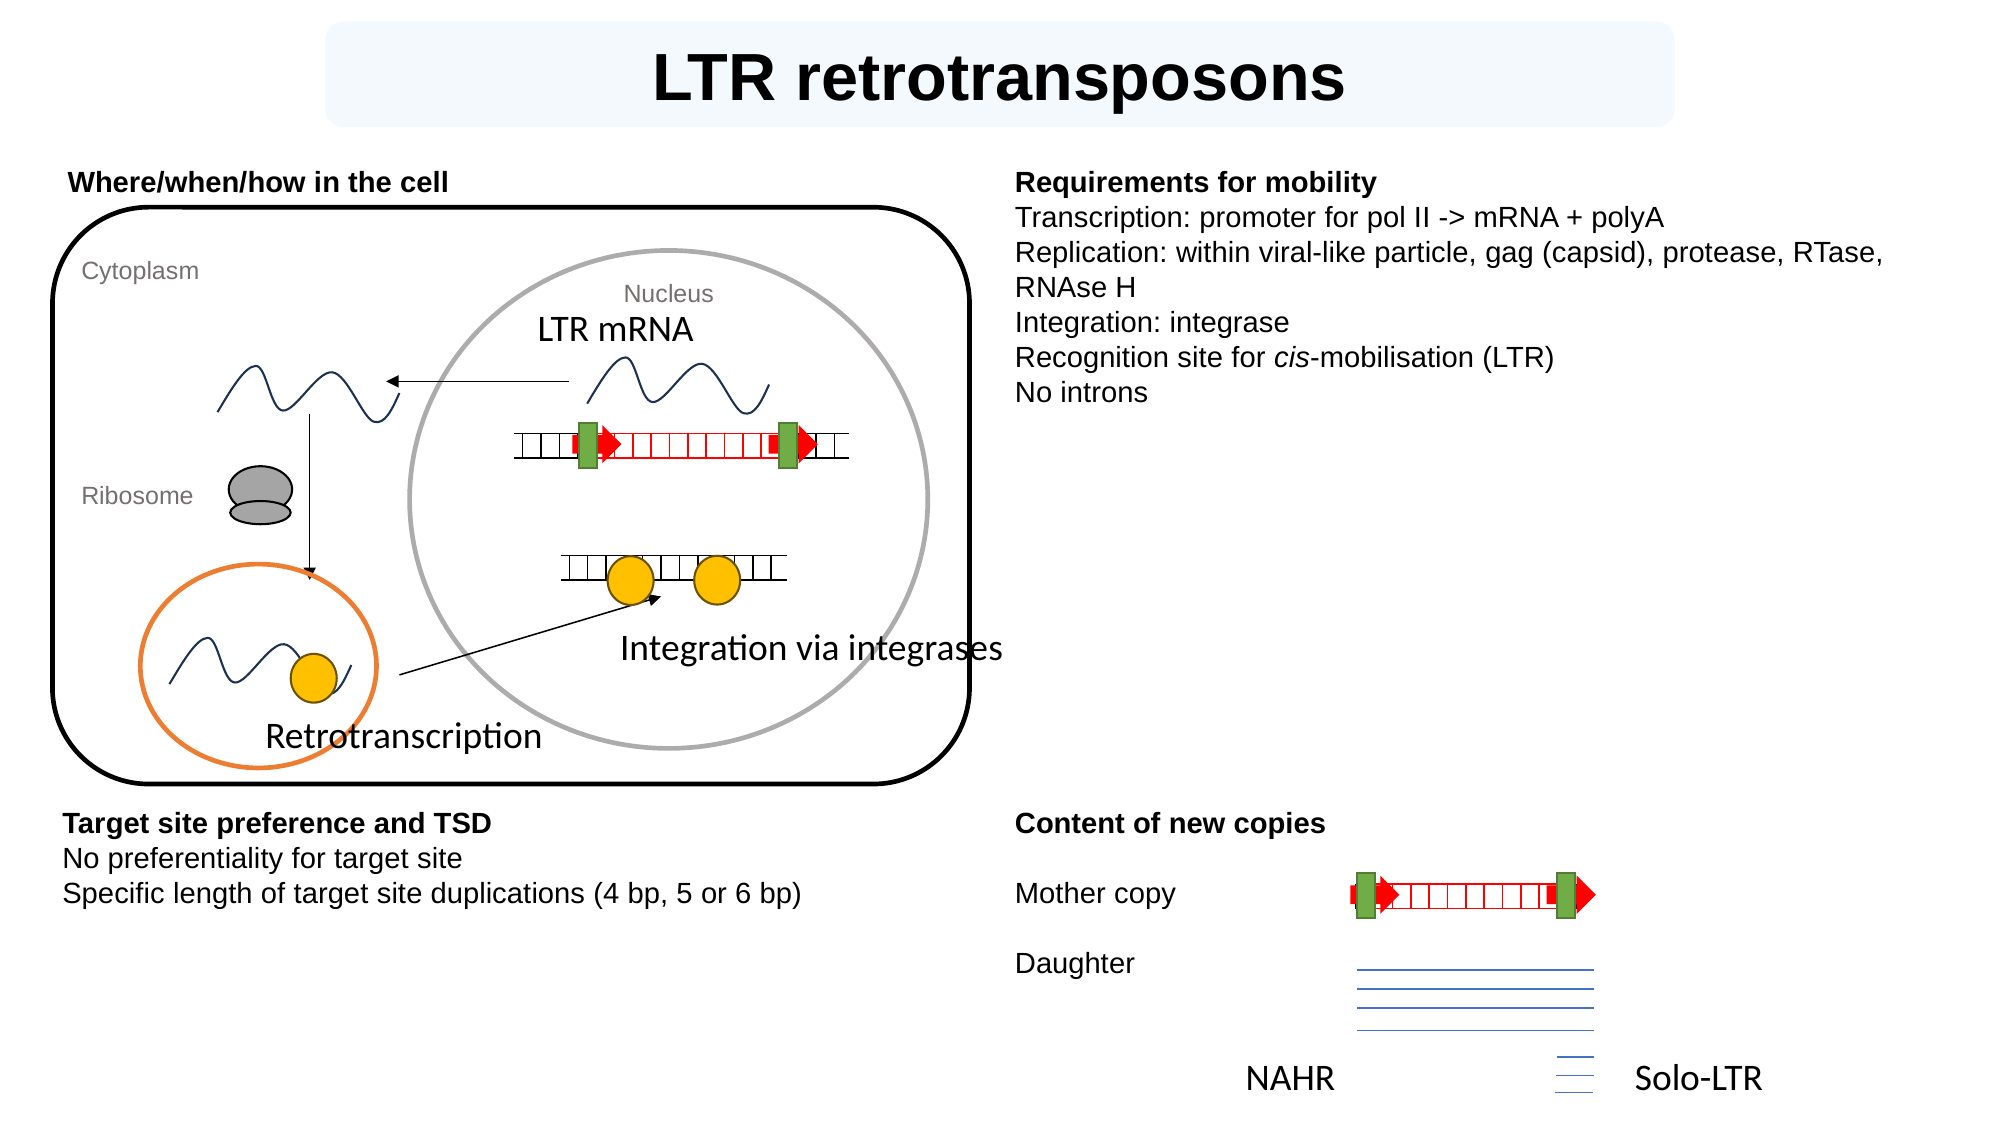

LTR retrotransposons
Where/when/how in the cell
Requirements for mobility
Transcription: promoter for pol II -> mRNA + polyA
Replication: within viral-like particle, gag (capsid), protease, RTase, RNAse H
Integration: integrase
Recognition site for cis-mobilisation (LTR)
No introns

Cytoplasm

Nucleus
LTR mRNA

Ribosome

Integration via integrases

Retrotranscription
Target site preference and TSD
No preferentiality for target site
Specific length of target site duplications (4 bp, 5 or 6 bp)
Content of new copies

Mother copy

Daughter

NAHR
Solo-LTR